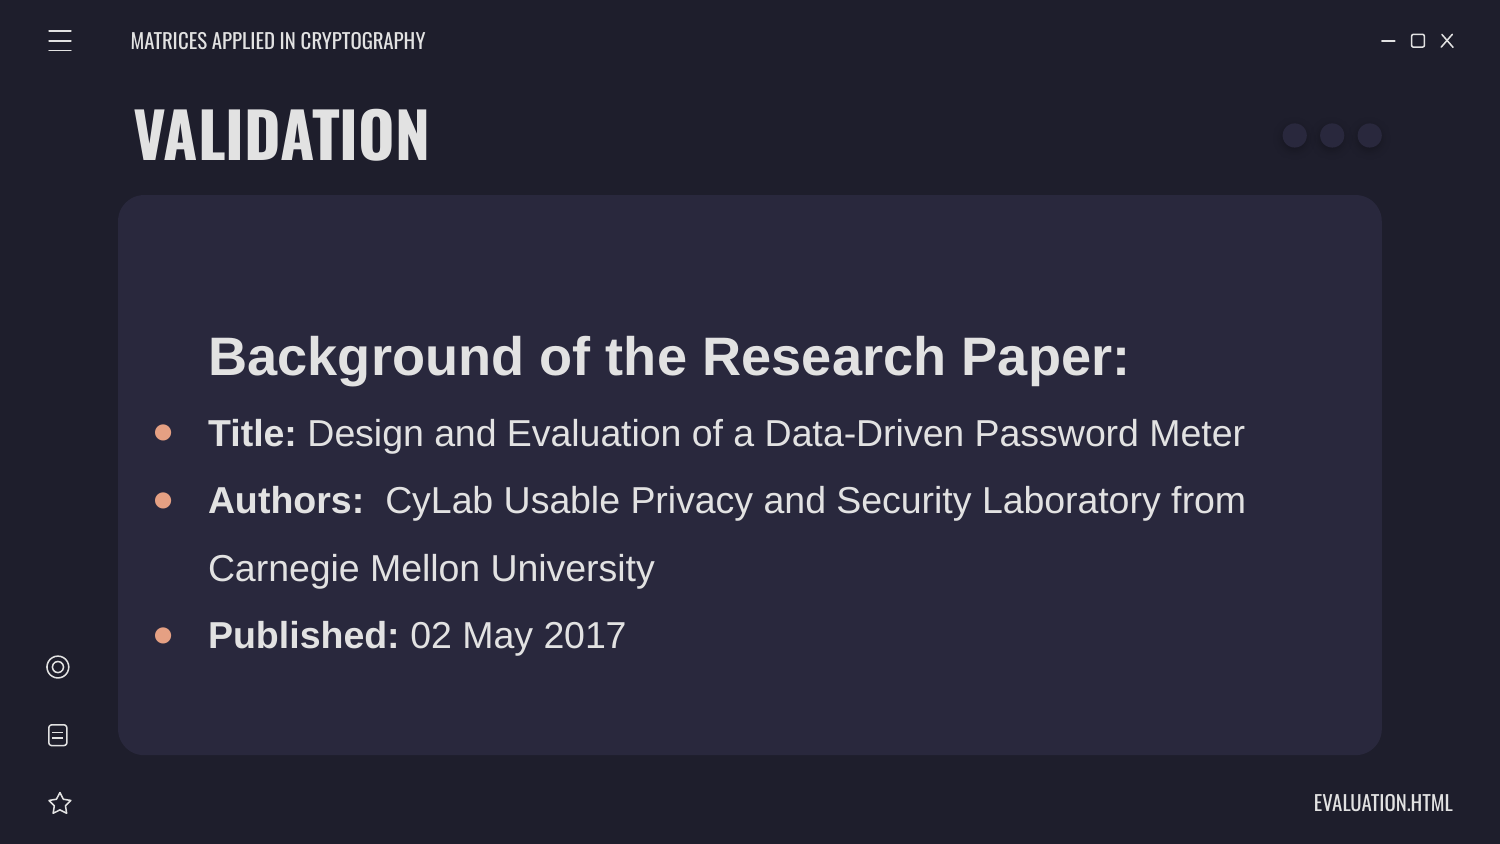

MATRICES APPLIED IN CRYPTOGRAPHY

# VALIDATION

Background of the Research Paper:
Title: Design and Evaluation of a Data-Driven Password Meter
Authors:  CyLab Usable Privacy and Security Laboratory from Carnegie Mellon University
Published: 02 May 2017

EVALUATION.HTML